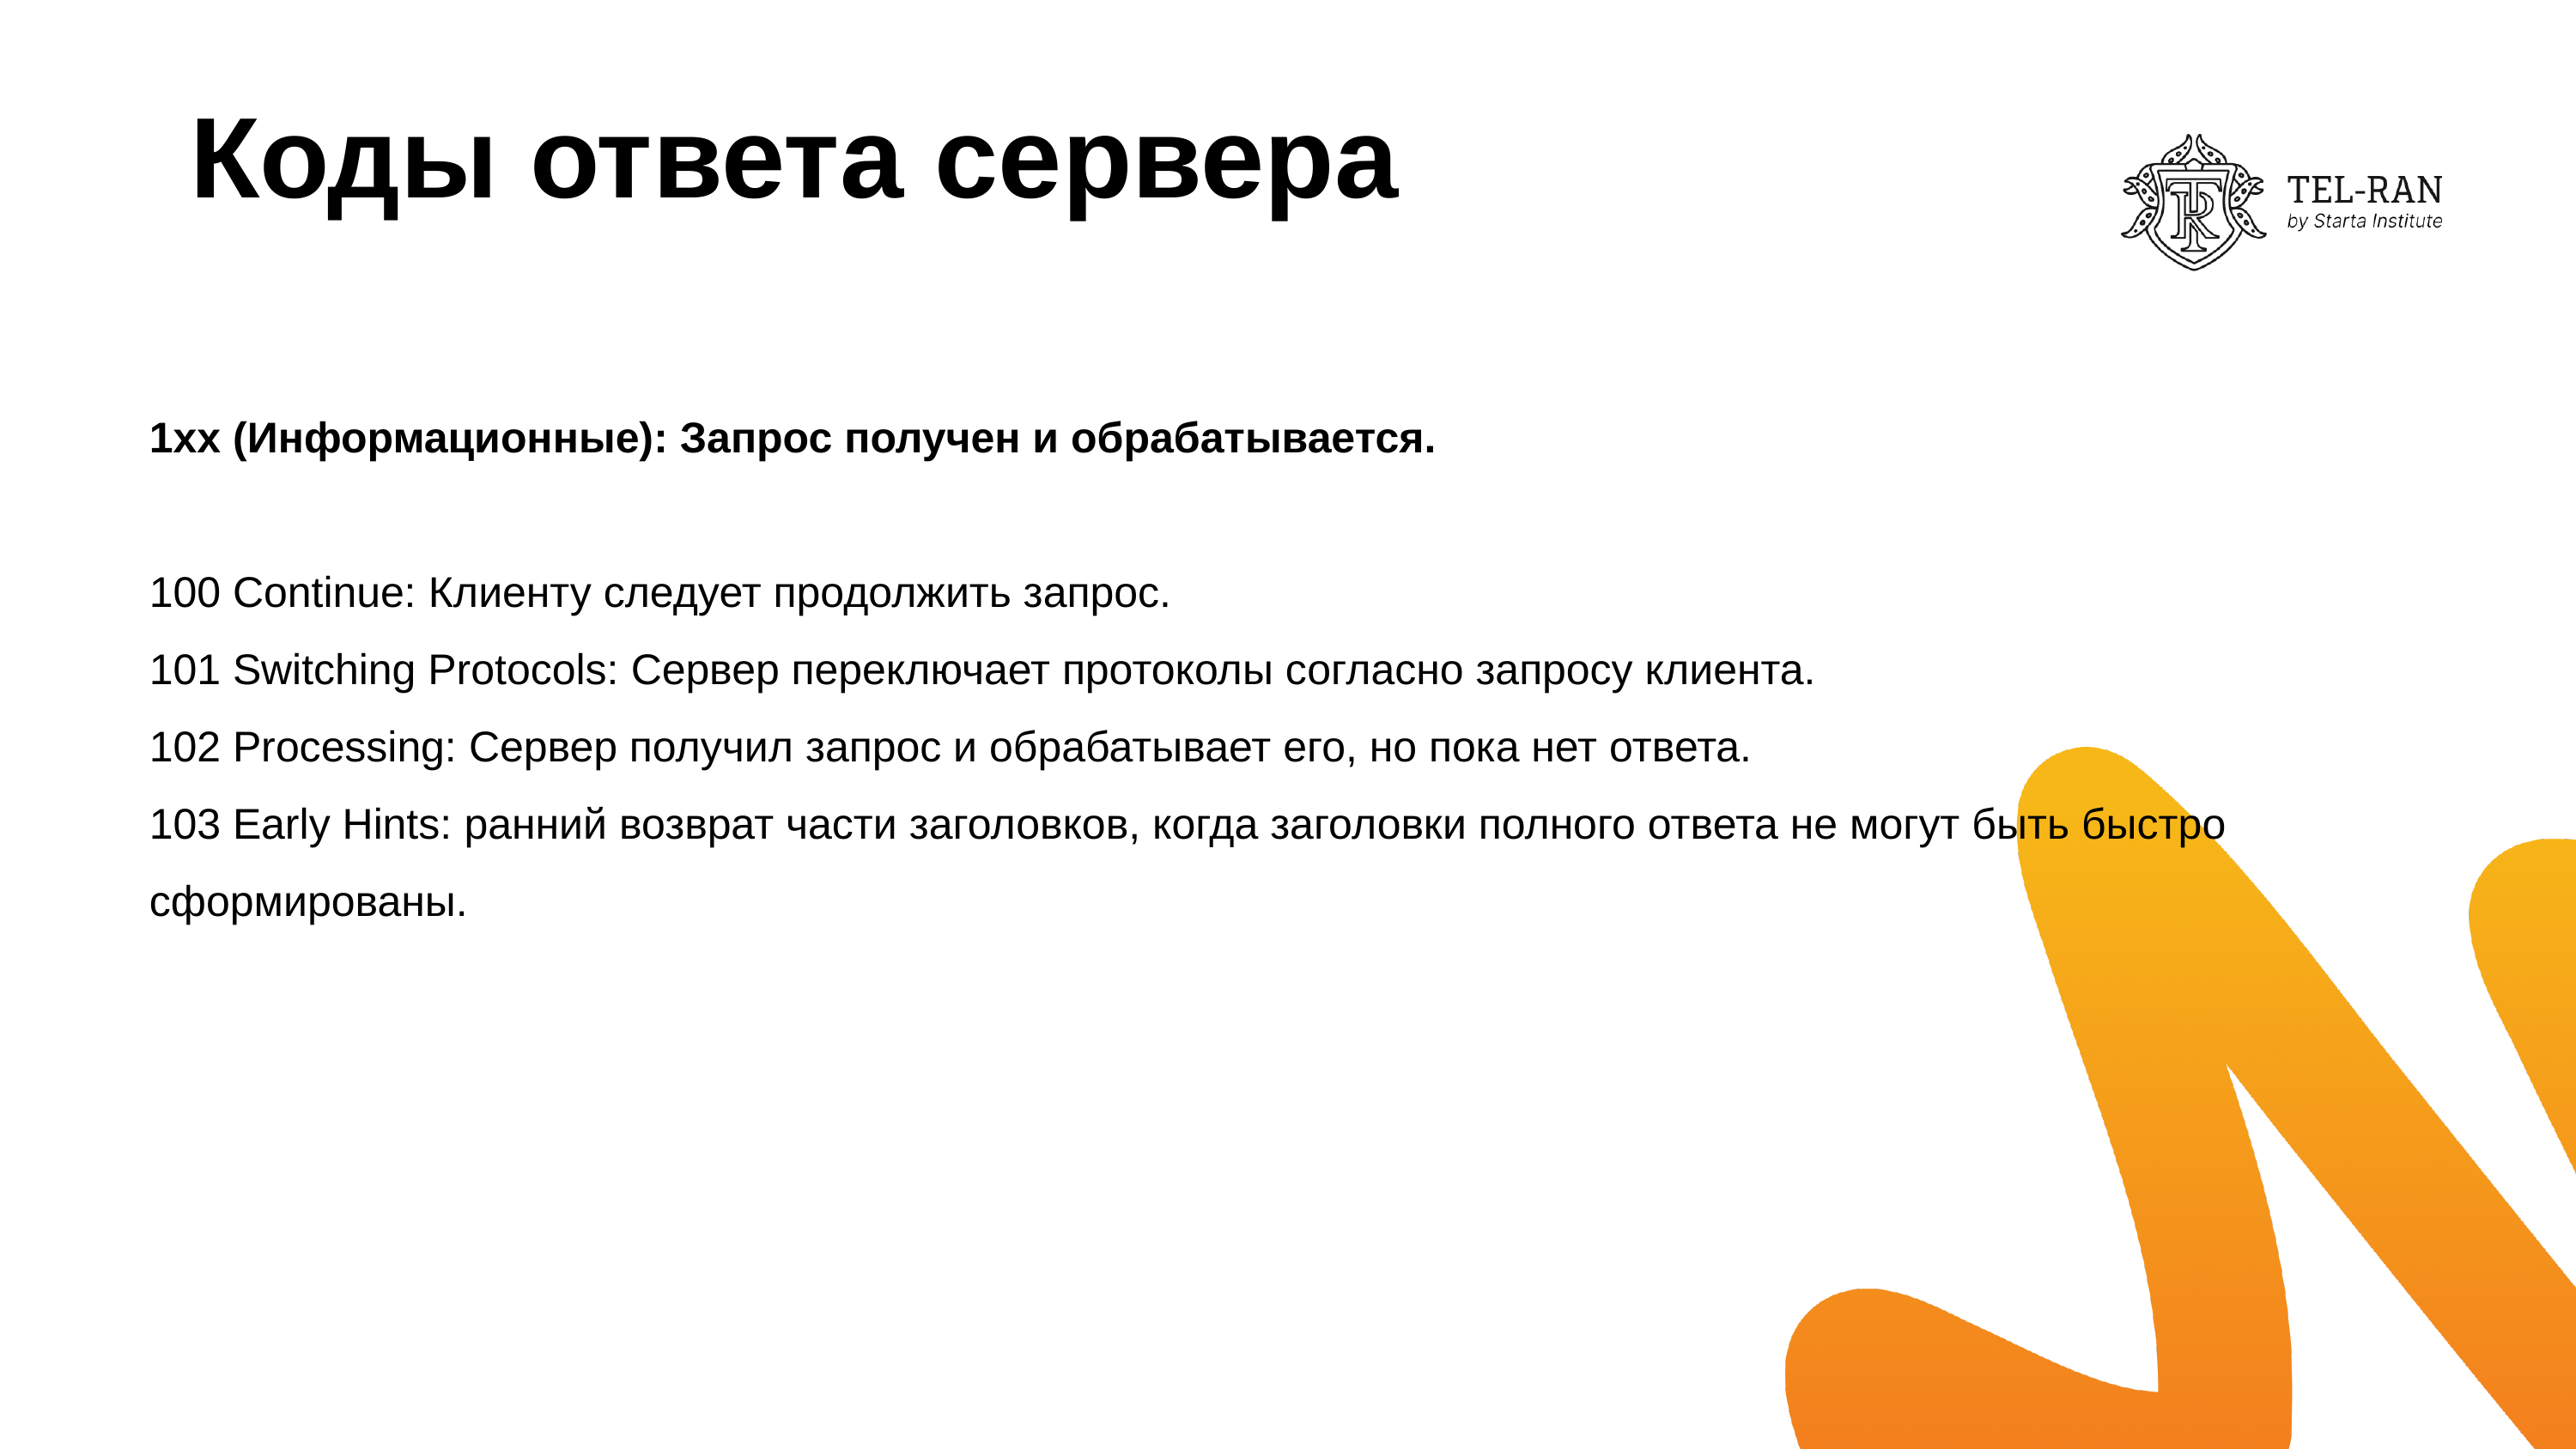

# Коды ответа сервера
1xx (Информационные): Запрос получен и обрабатывается.

100 Continue: Клиенту следует продолжить запрос.
101 Switching Protocols: Сервер переключает протоколы согласно запросу клиента.
102 Processing: Сервер получил запрос и обрабатывает его, но пока нет ответа.
103 Early Hints: ранний возврат части заголовков, когда заголовки полного ответа не могут быть быстро сформированы.